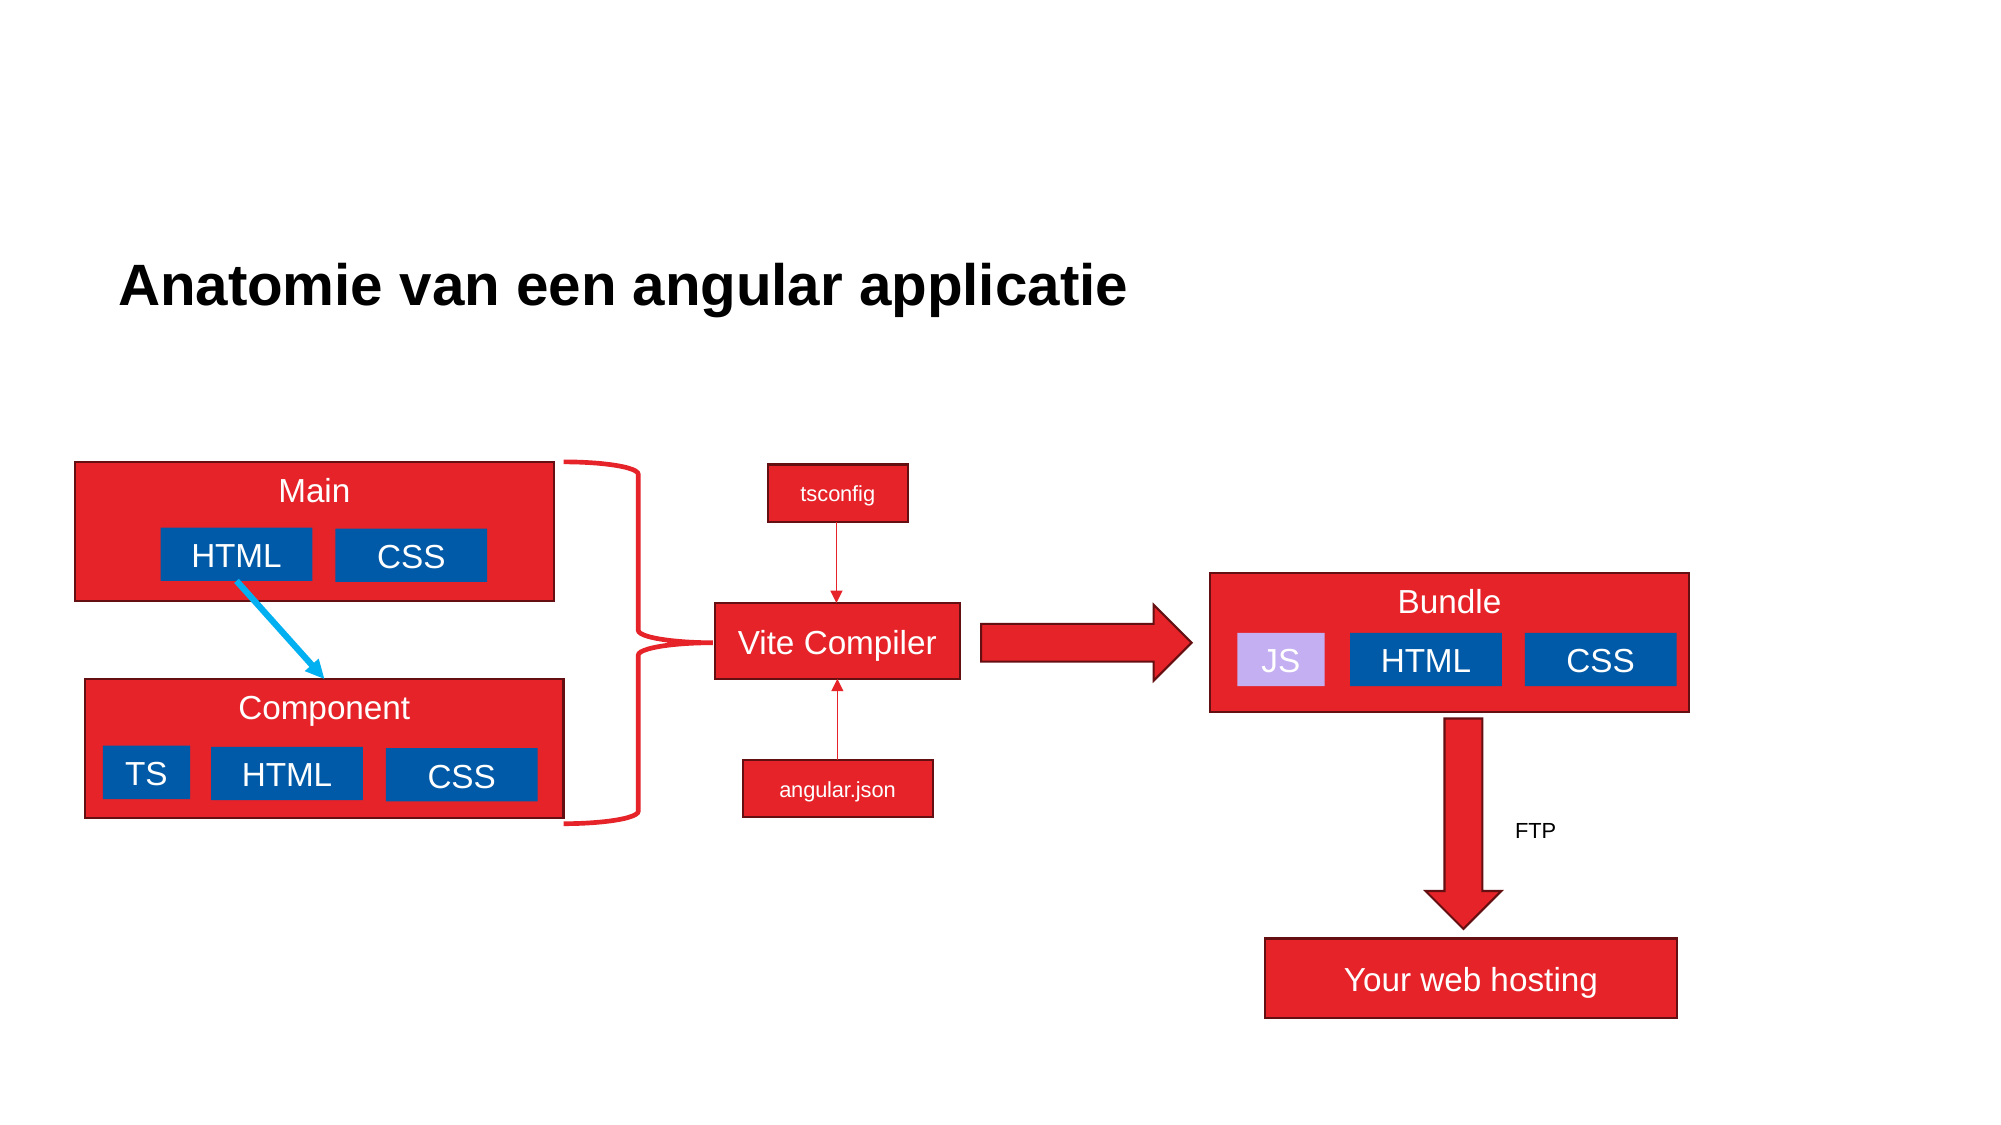

# Anatomie van een angular applicatie
Main

tsconfig
HTML
CSS
Bundle
Vite Compiler

JS
HTML
CSS
Component
TS
HTML
CSS
angular.json

FTP
Your web hosting